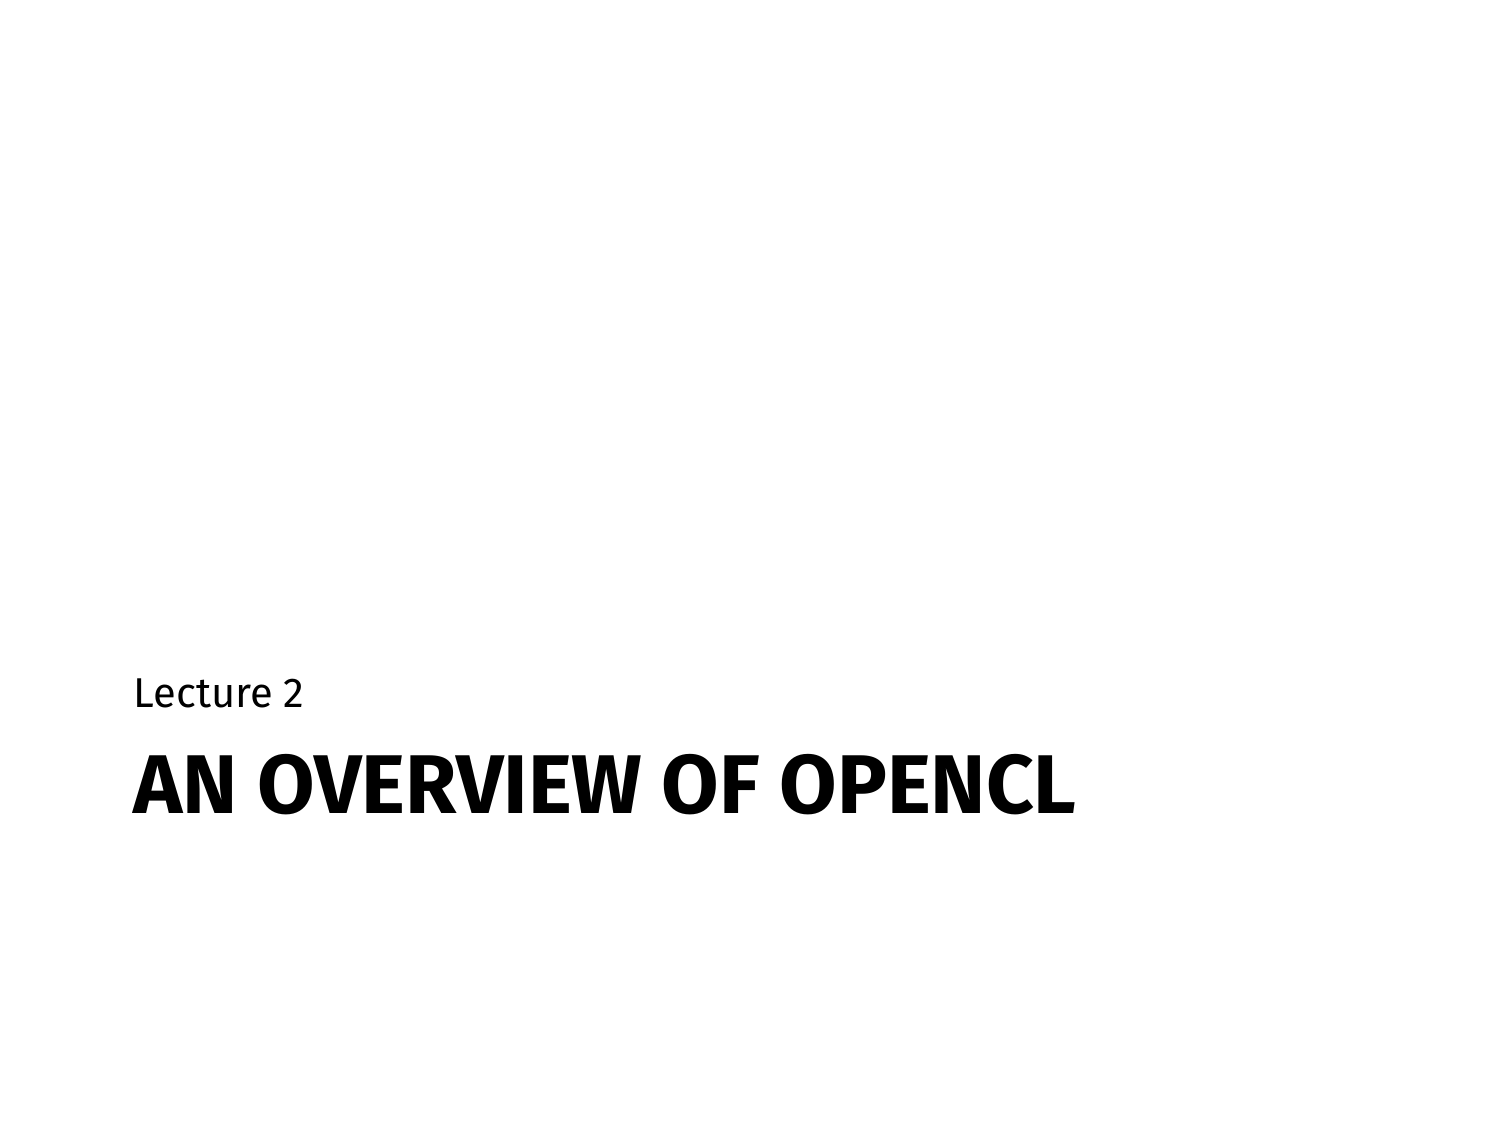

Lecture 2
# An overview of OpenCL